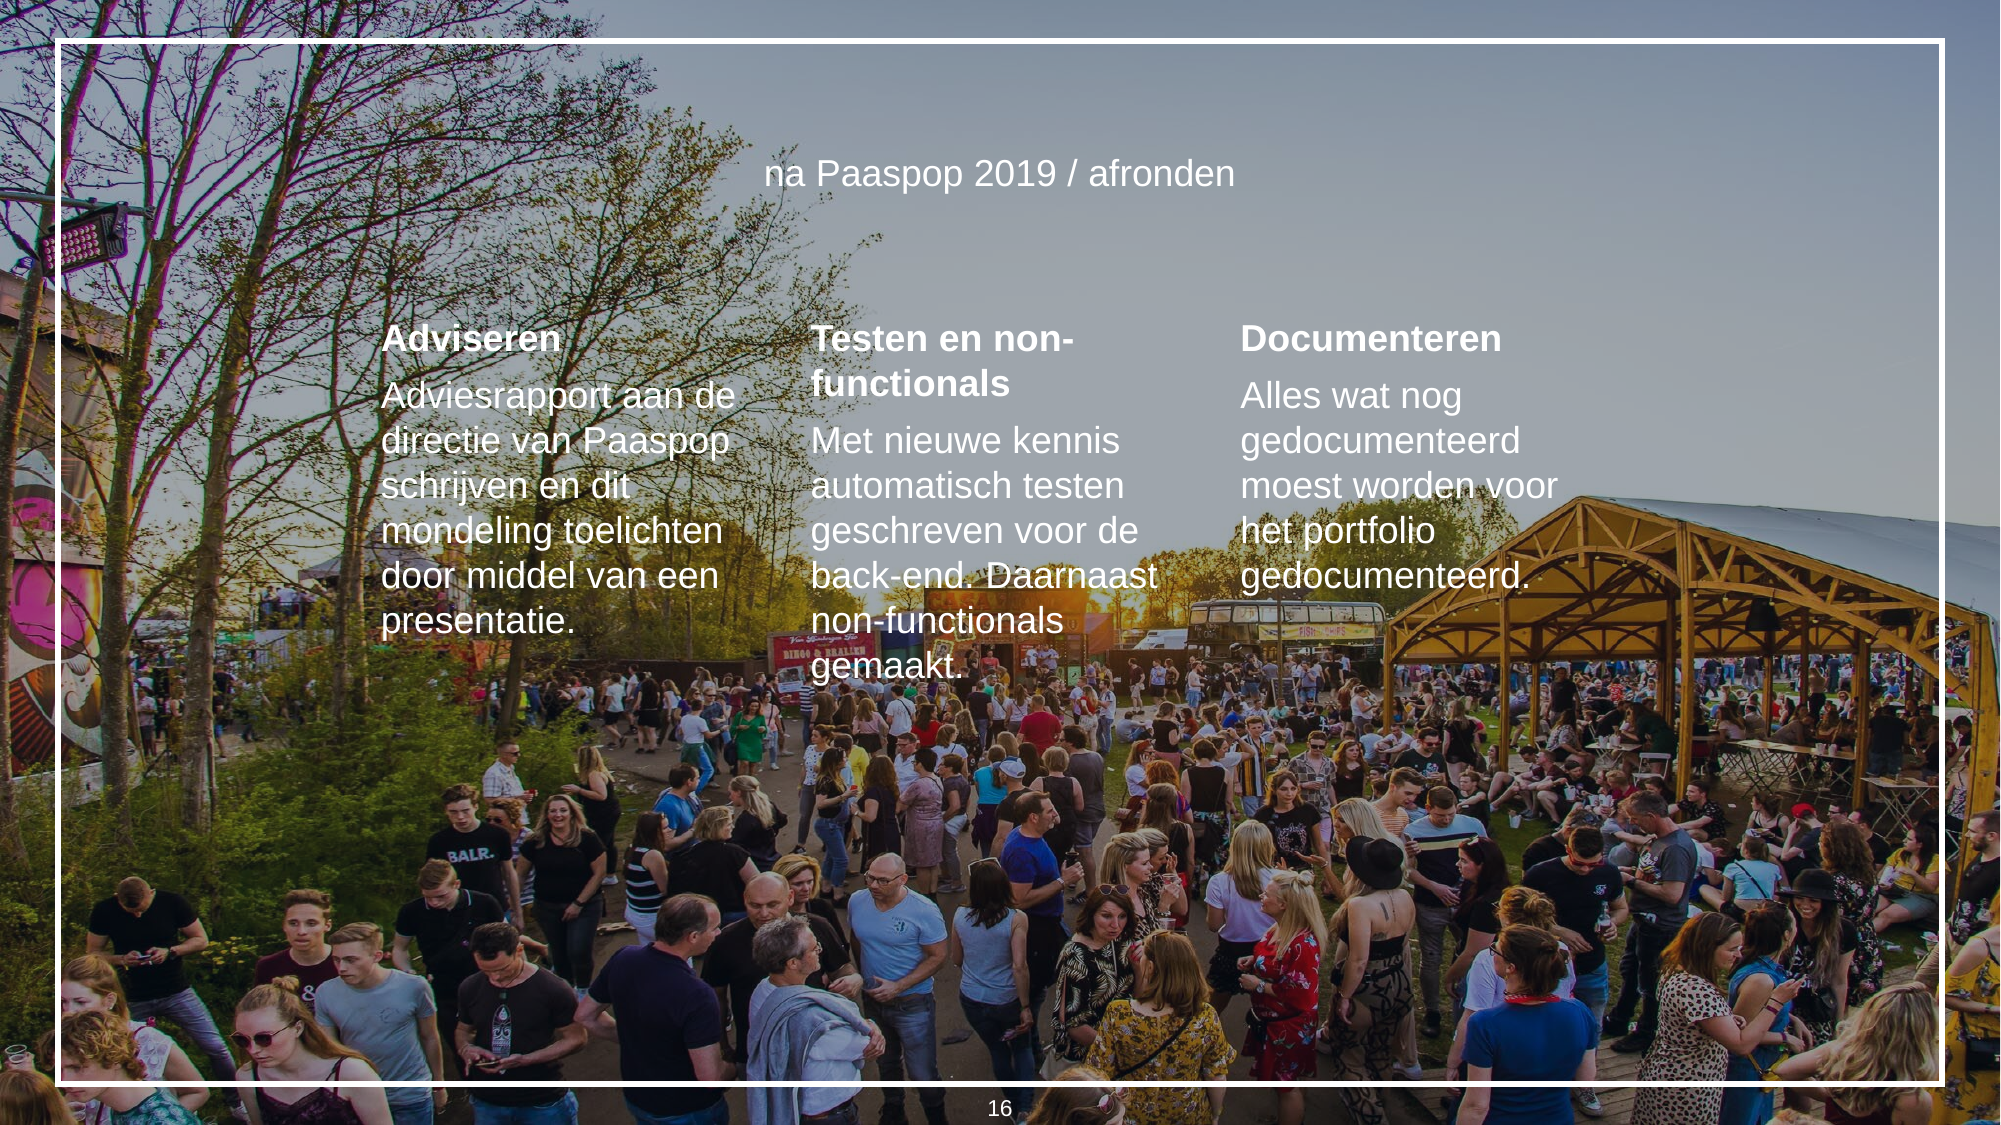

# na Paaspop 2019 / afronden
Adviseren
Adviesrapport aan de directie van Paaspop schrijven en dit mondeling toelichten door middel van een presentatie.
Testen en non-functionals
Met nieuwe kennis automatisch testen geschreven voor de back-end. Daarnaast non-functionals gemaakt.
Documenteren
Alles wat nog gedocumenteerd moest worden voor het portfolio gedocumenteerd.
16